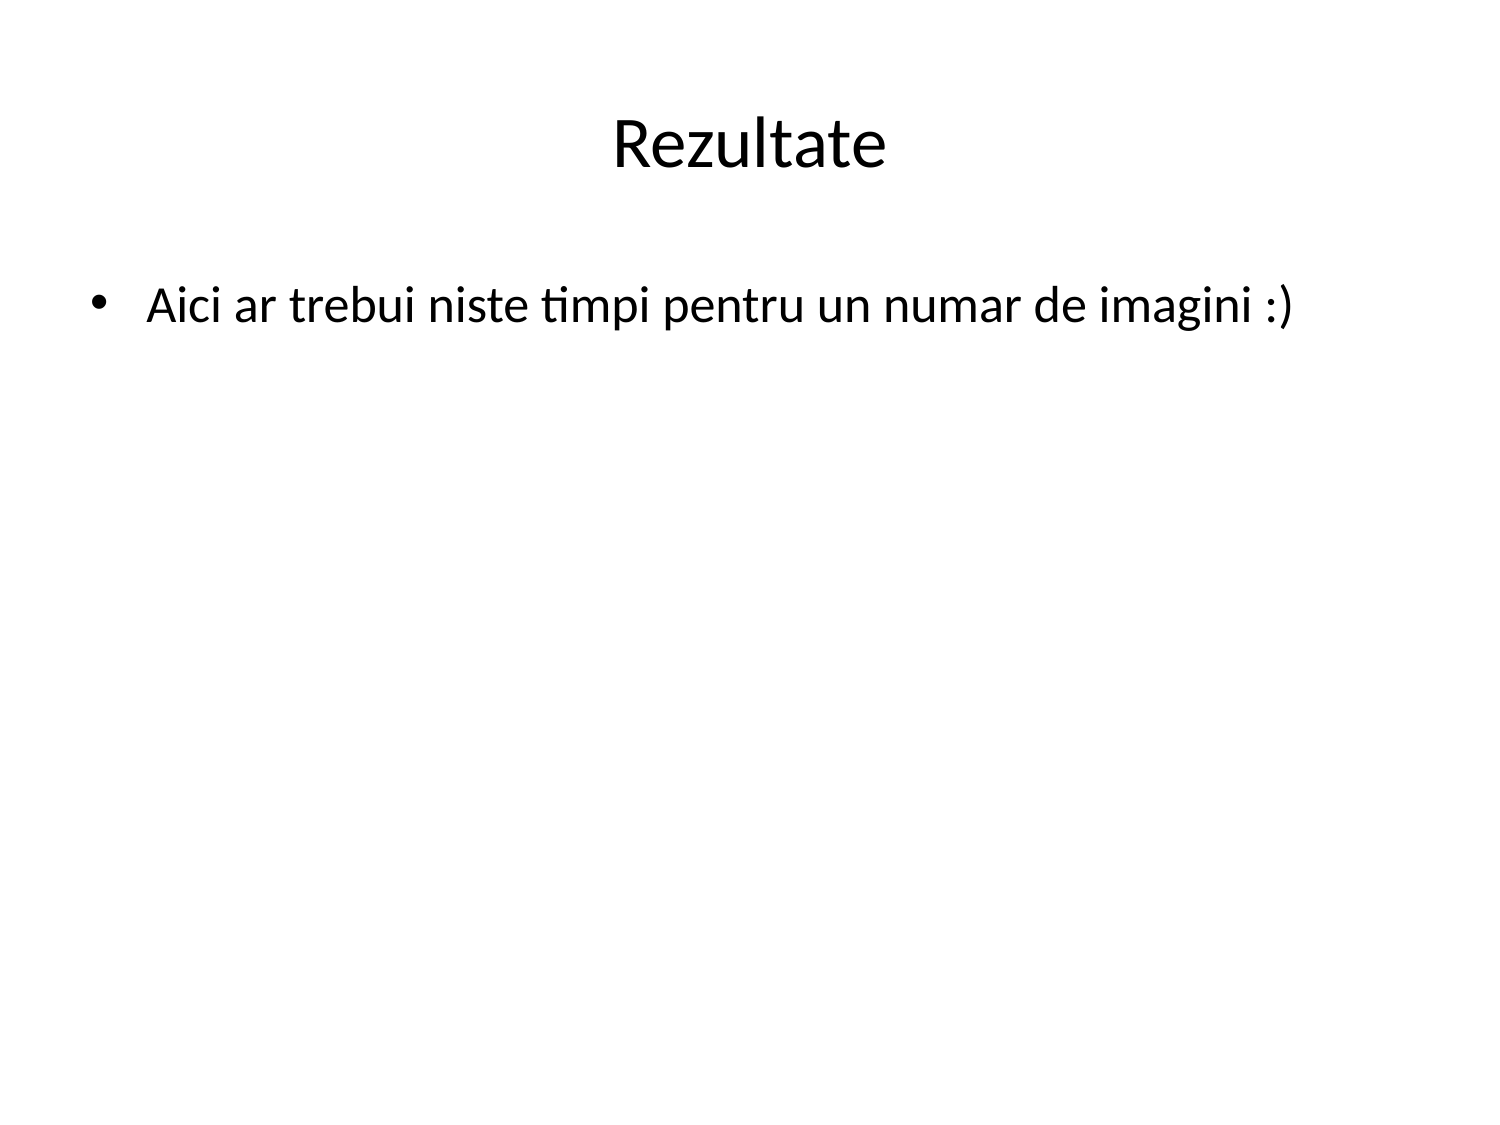

# Rezultate
Aici ar trebui niste timpi pentru un numar de imagini :)